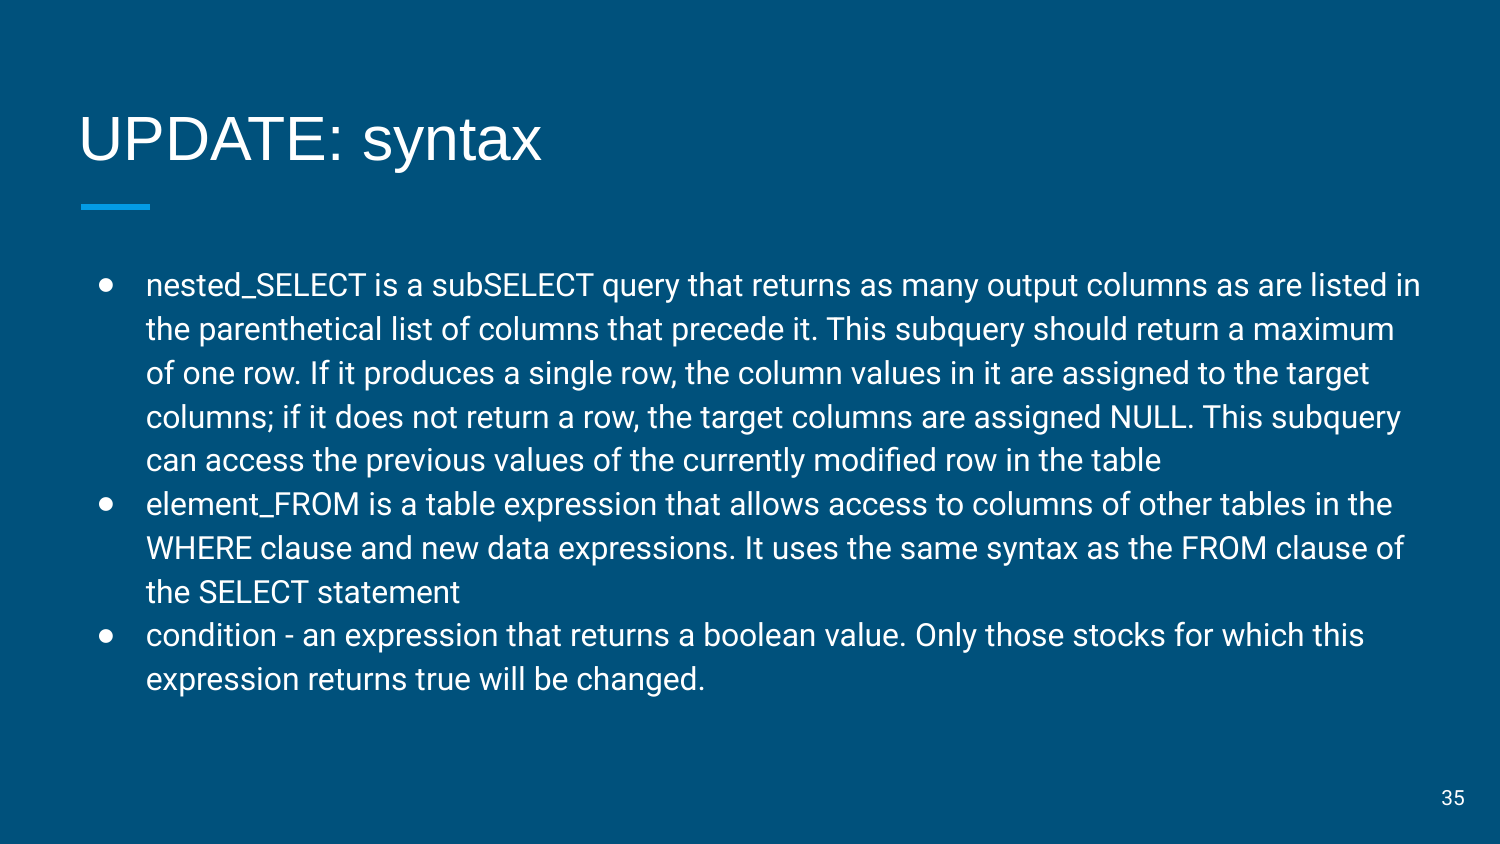

# UPDATE: syntax
nested_SELECT is a subSELECT query that returns as many output columns as are listed in the parenthetical list of columns that precede it. This subquery should return a maximum of one row. If it produces a single row, the column values in it are assigned to the target columns; if it does not return a row, the target columns are assigned NULL. This subquery can access the previous values of the currently modified row in the table
element_FROM is a table expression that allows access to columns of other tables in the WHERE clause and new data expressions. It uses the same syntax as the FROM clause of the SELECT statement
condition - an expression that returns a boolean value. Only those stocks for which this expression returns true will be changed.

35